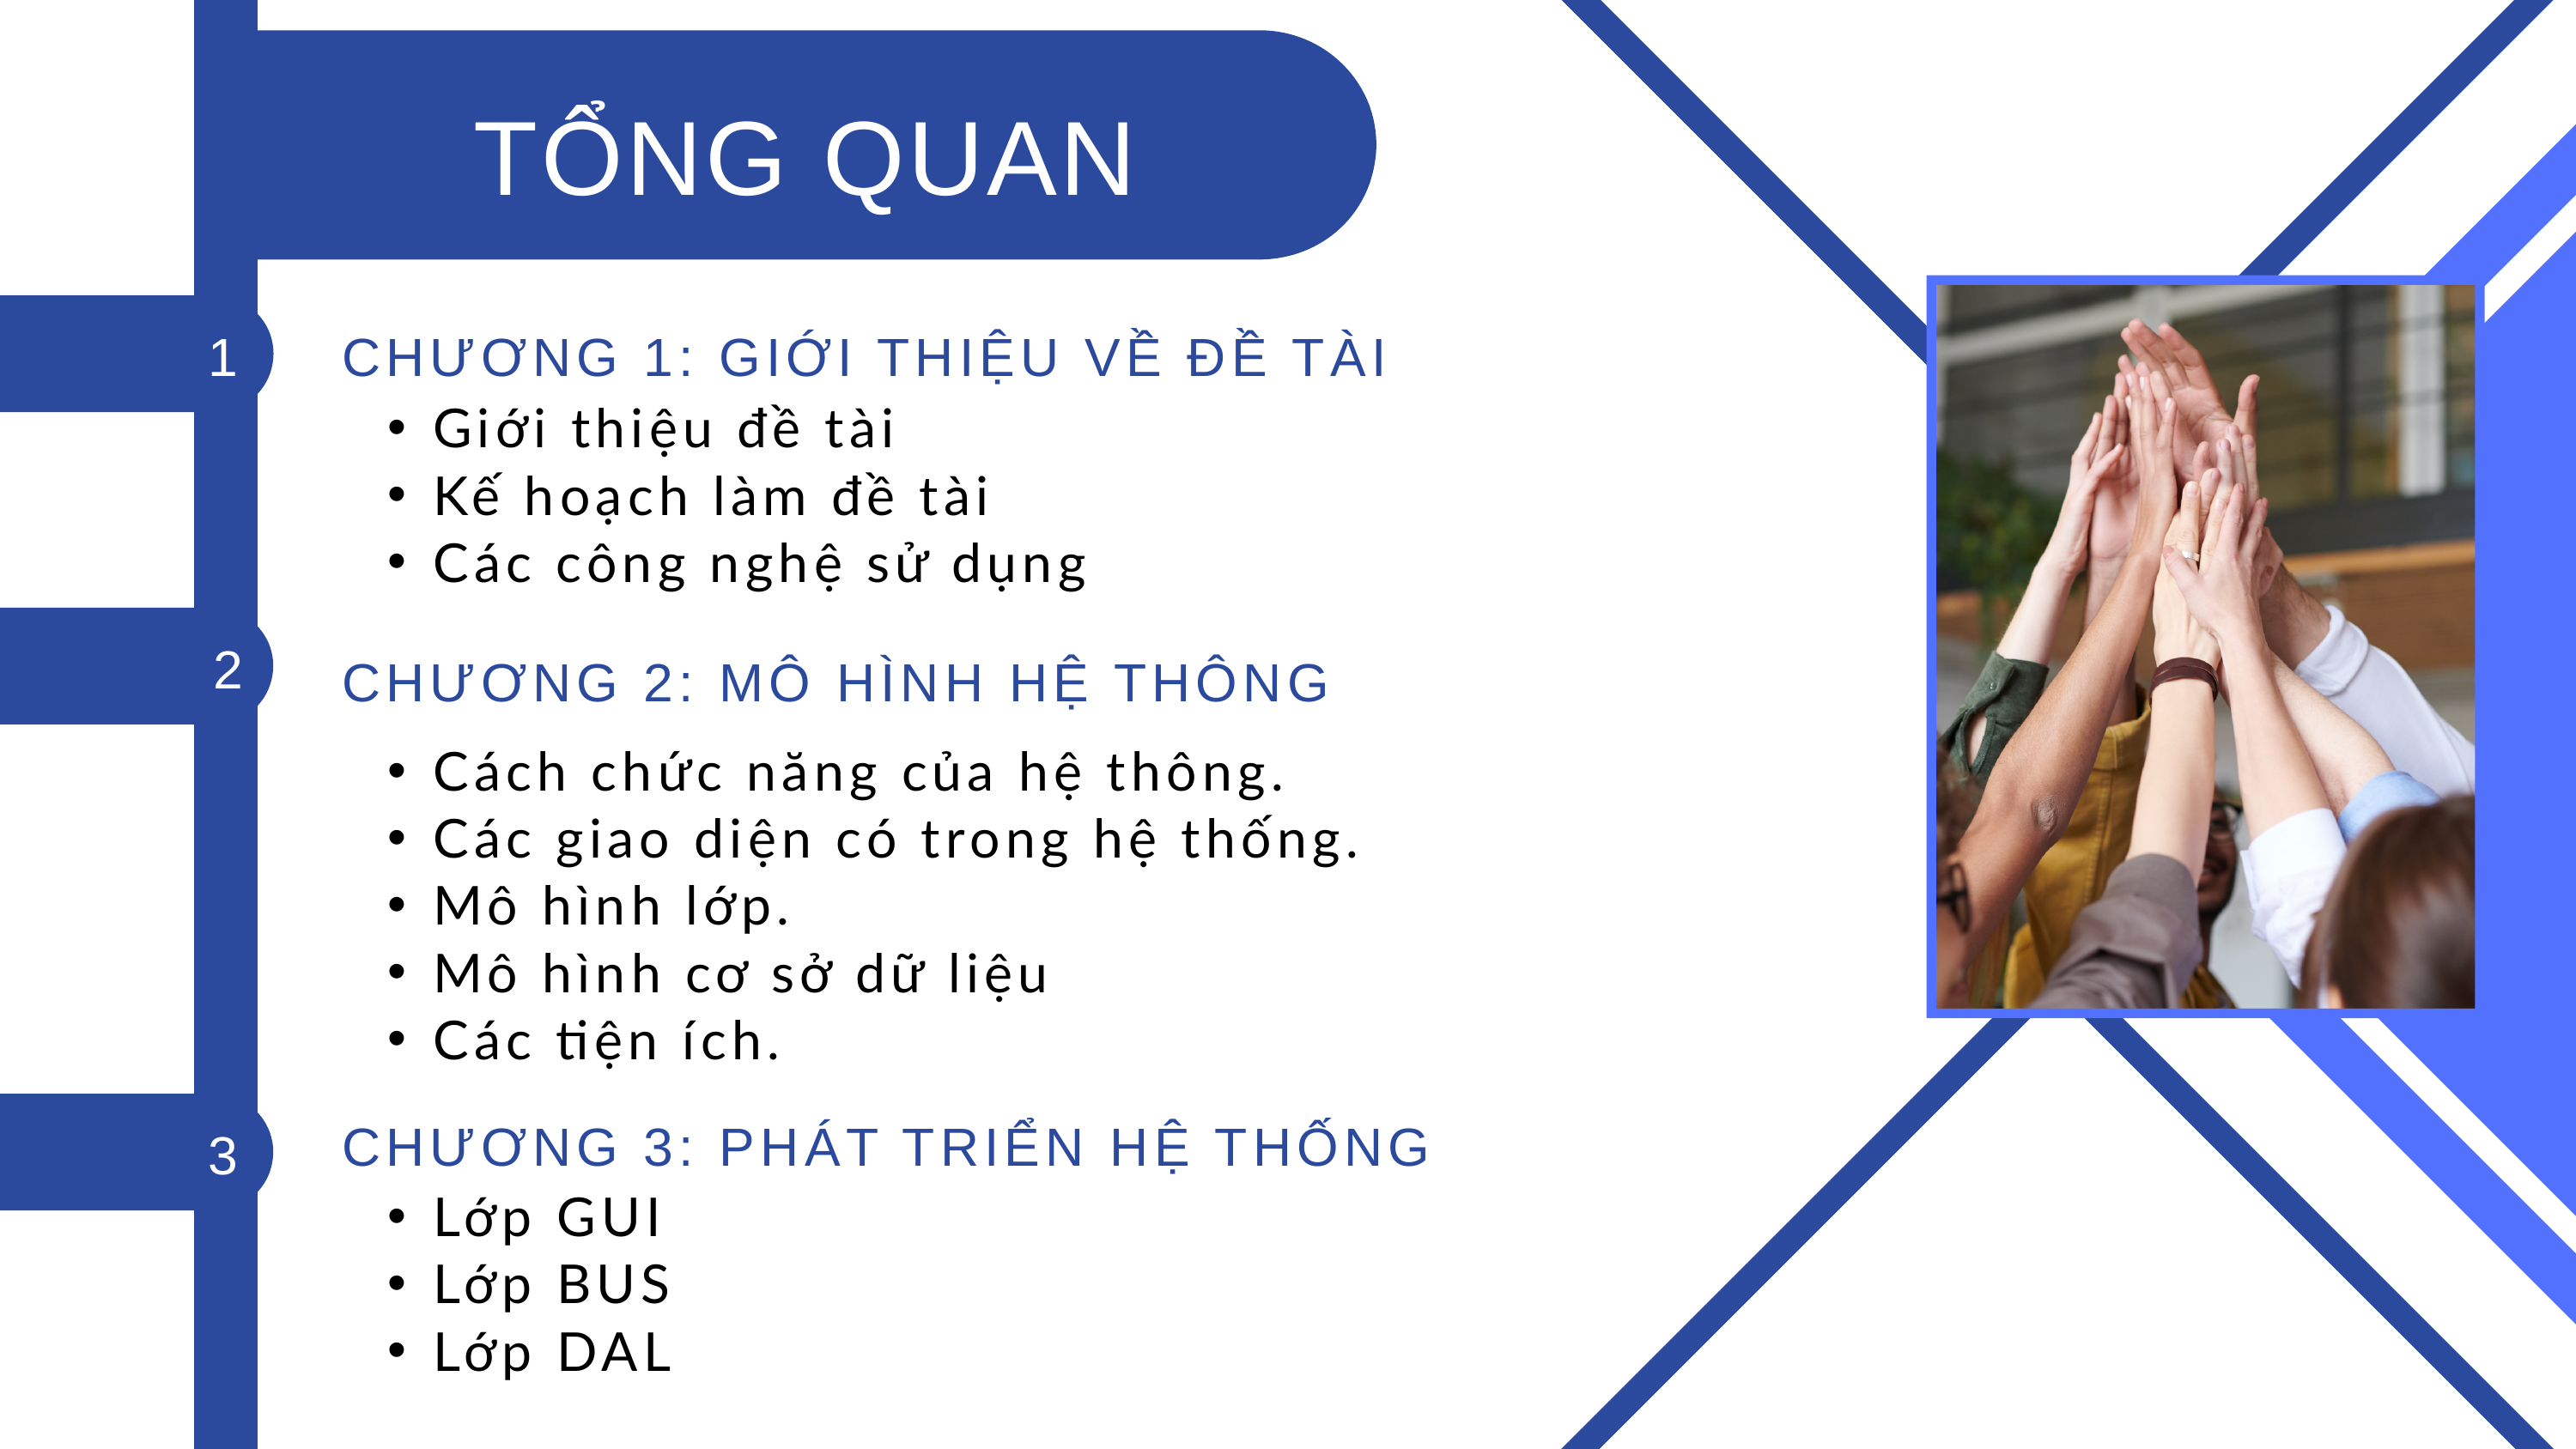

TỔNG QUAN

1
CHƯƠNG 1: GIỚI THIỆU VỀ ĐỀ TÀI

Giới thiệu đề tài
Kế hoạch làm đề tài
Các công nghệ sử dụng

2
CHƯƠNG 2: MÔ HÌNH HỆ THÔNG
Cách chức năng của hệ thông.
Các giao diện có trong hệ thống.
Mô hình lớp.
Mô hình cơ sở dữ liệu
Các tiện ích.

CHƯƠNG 3: PHÁT TRIỂN HỆ THỐNG
3

Lớp GUI
Lớp BUS
Lớp DAL